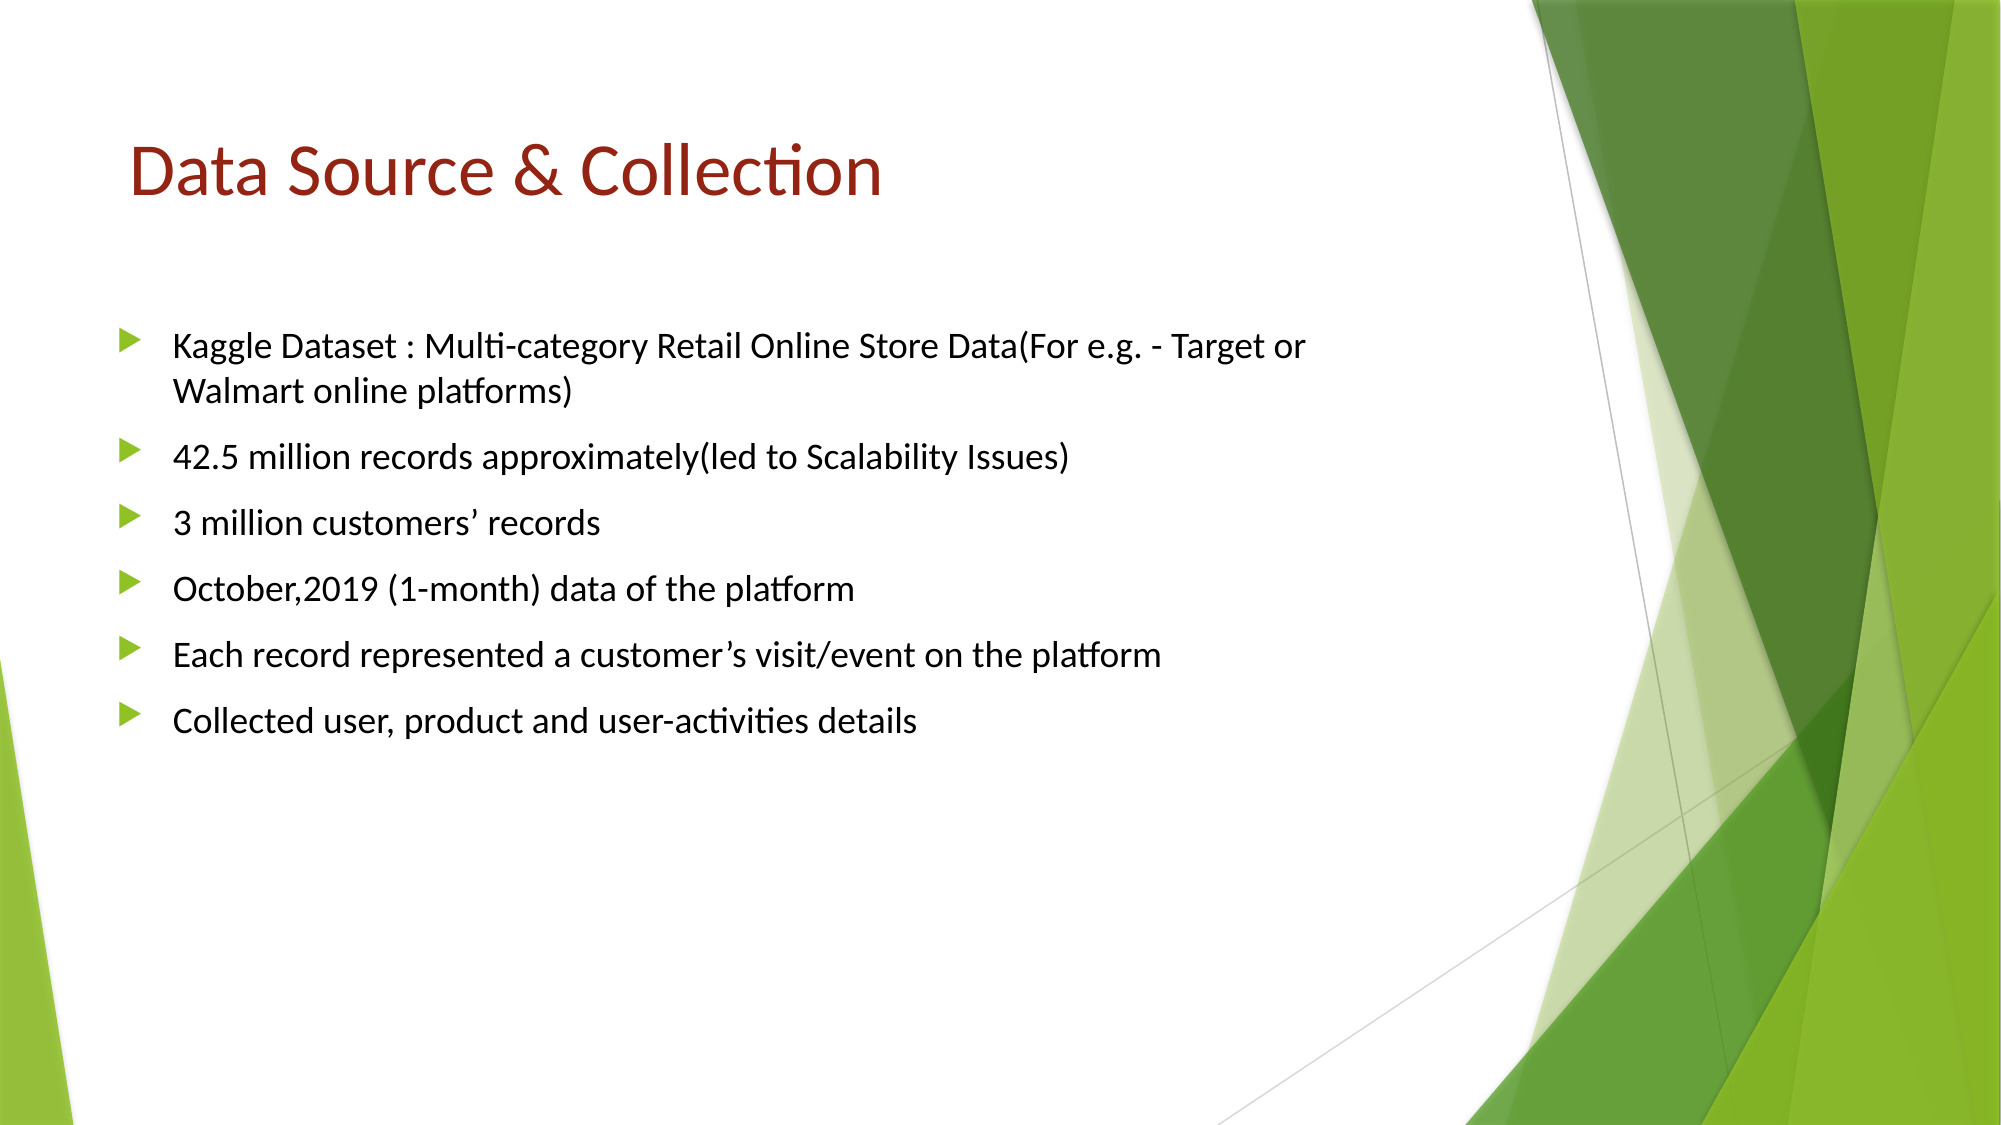

# Data Source & Collection
Kaggle Dataset : Multi-category Retail Online Store Data(For e.g. - Target or Walmart online platforms)
42.5 million records approximately(led to Scalability Issues)
3 million customers’ records
October,2019 (1-month) data of the platform
Each record represented a customer’s visit/event on the platform
Collected user, product and user-activities details